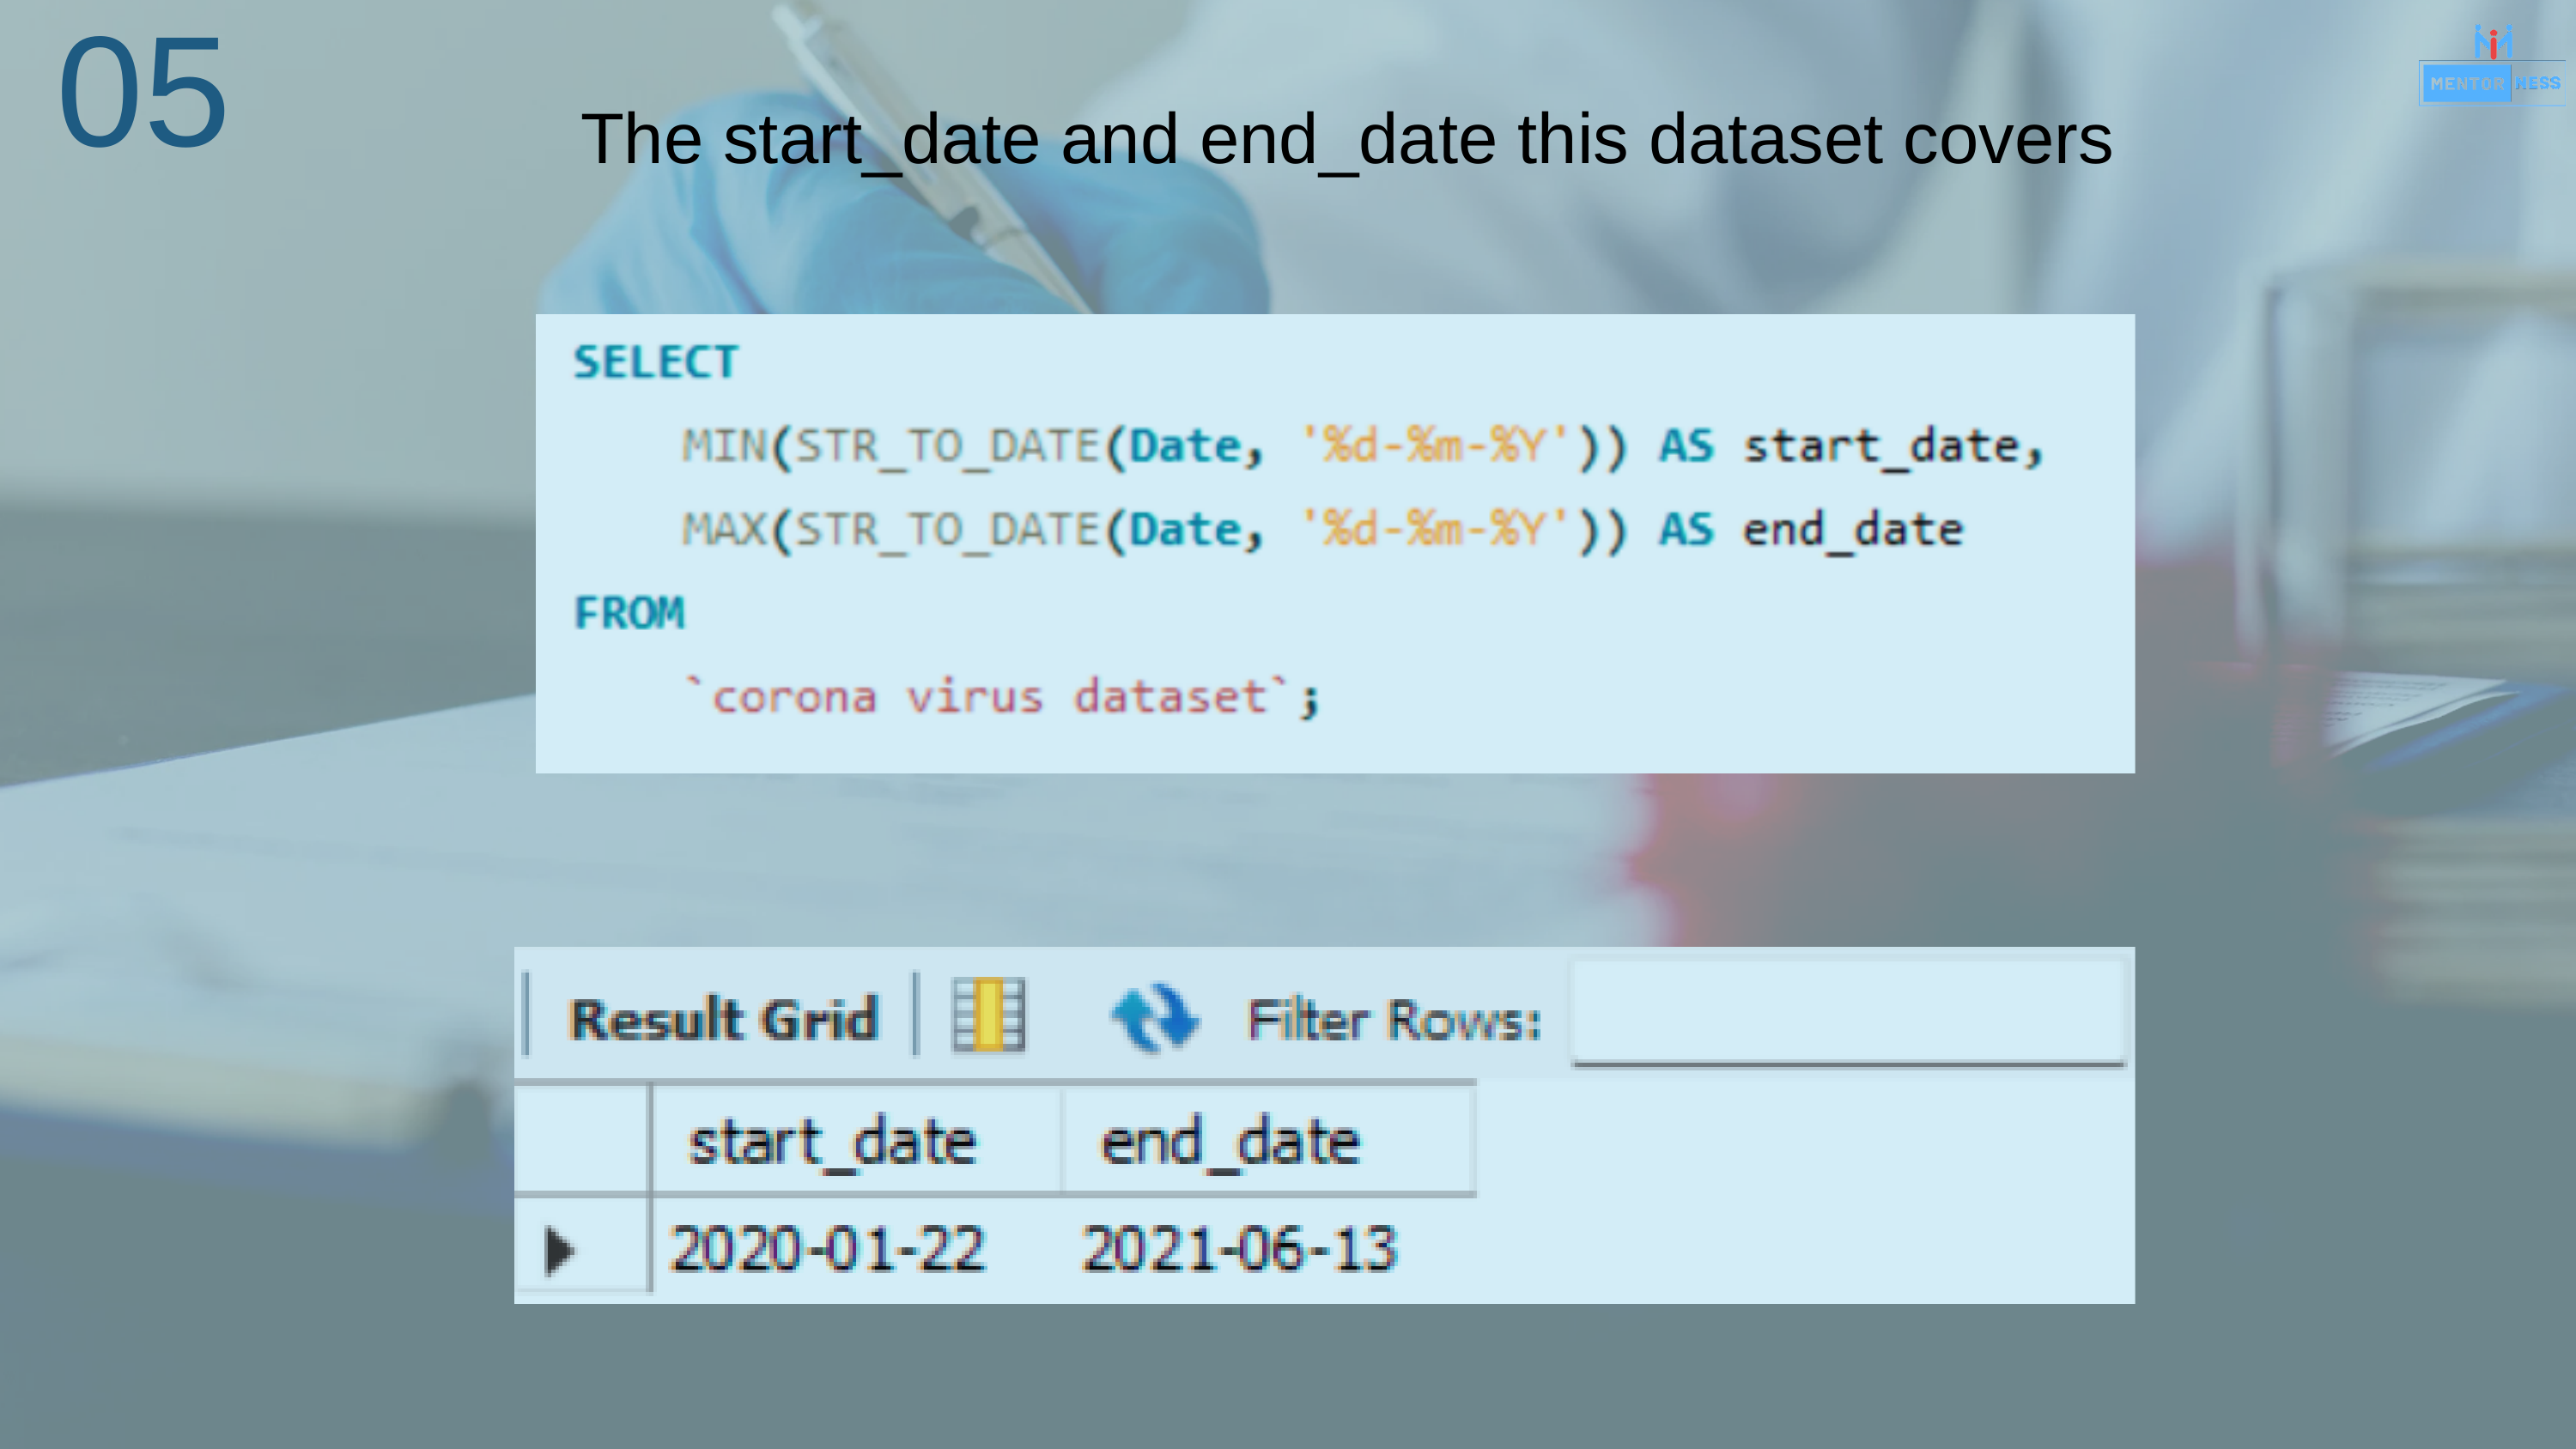

05

The start_date and end_date this dataset covers